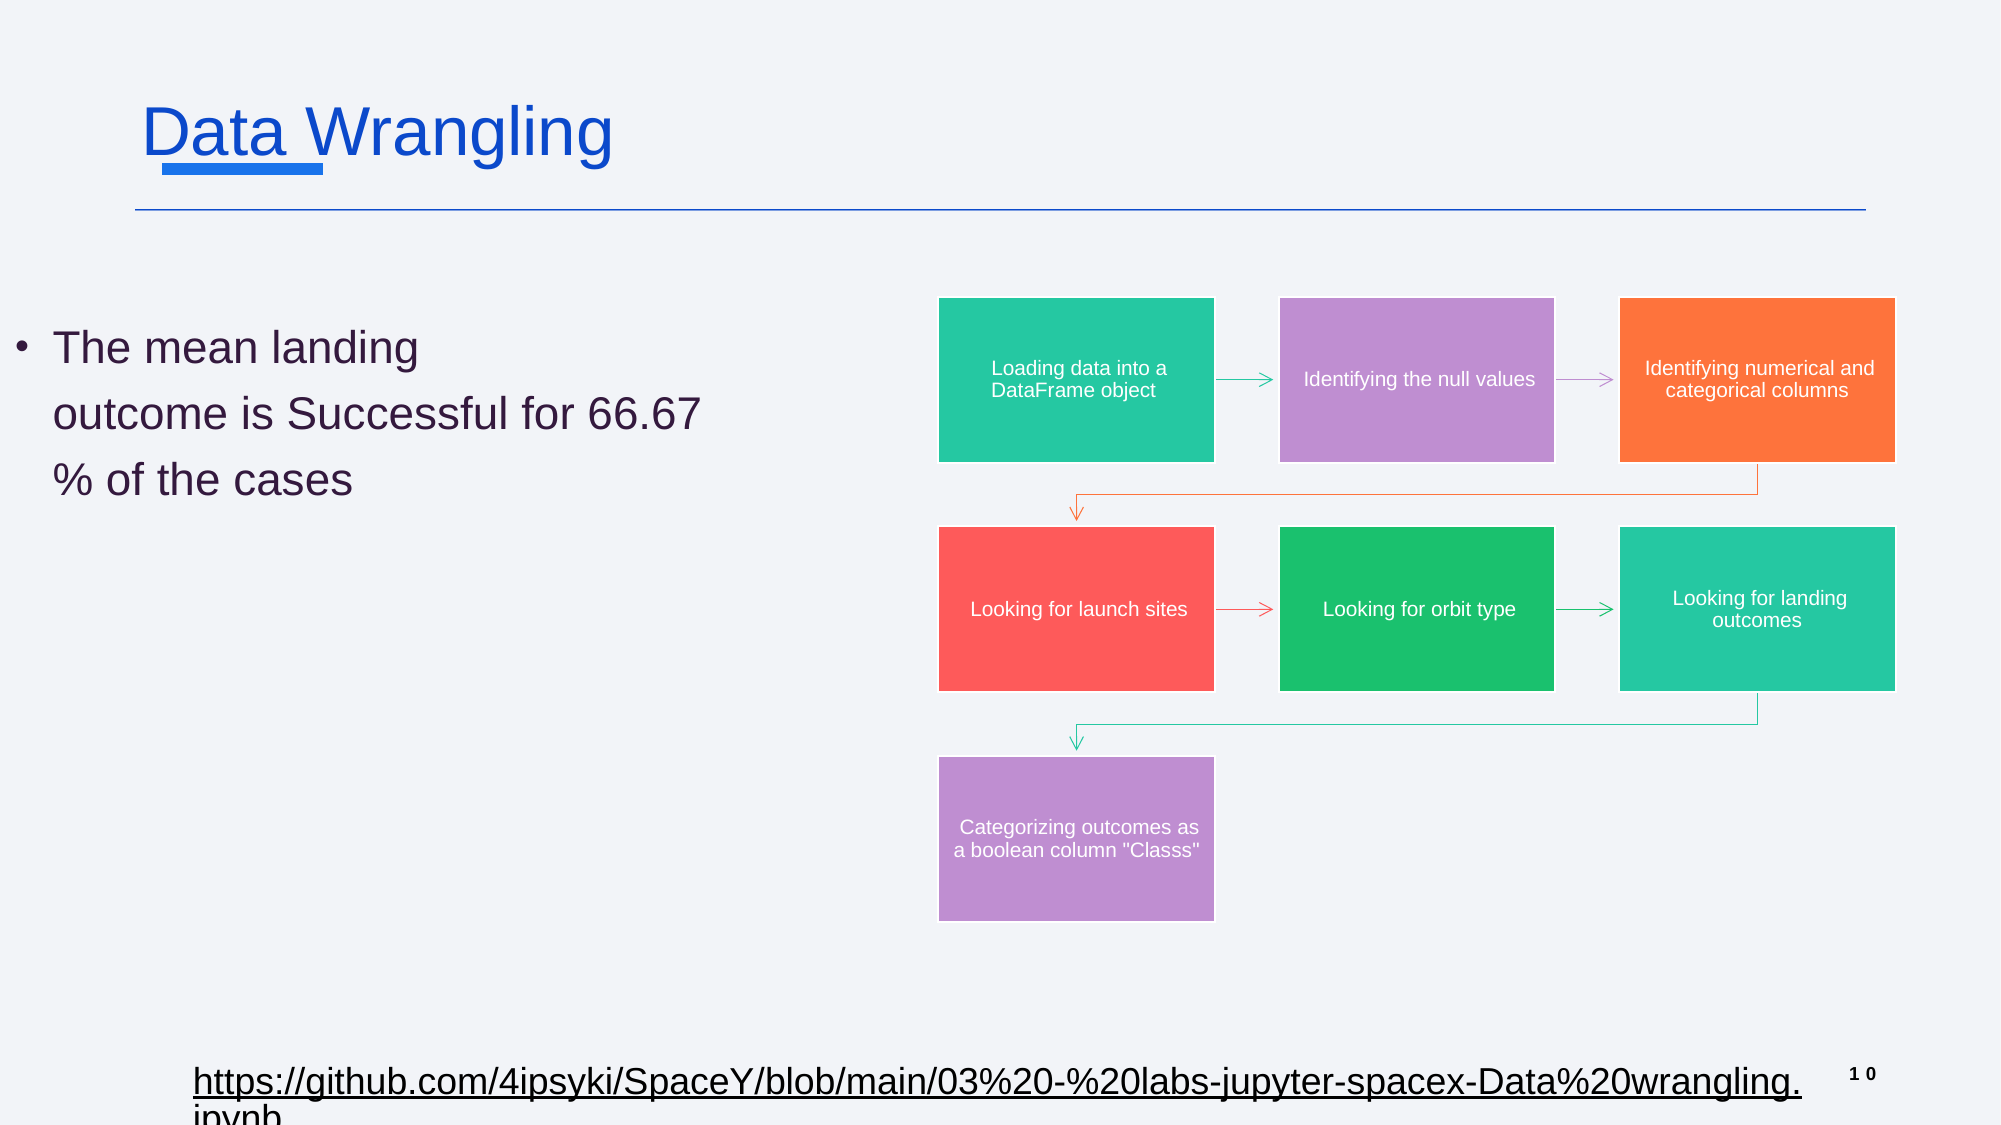

Data Wrangling

 Loading data into a DataFrame object

 Identifying the null values

 Identifying numerical and categorical columns

 Looking for launch sites

 Looking for orbit type

 Looking for landing outcomes
 Categorizing outcomes as a boolean column "Classs"
The mean landing outcome is Successful for 66.67 % of the cases
10
https://github.com/4ipsyki/SpaceY/blob/main/03%20-%20labs-jupyter-spacex-Data%20wrangling.ipynb